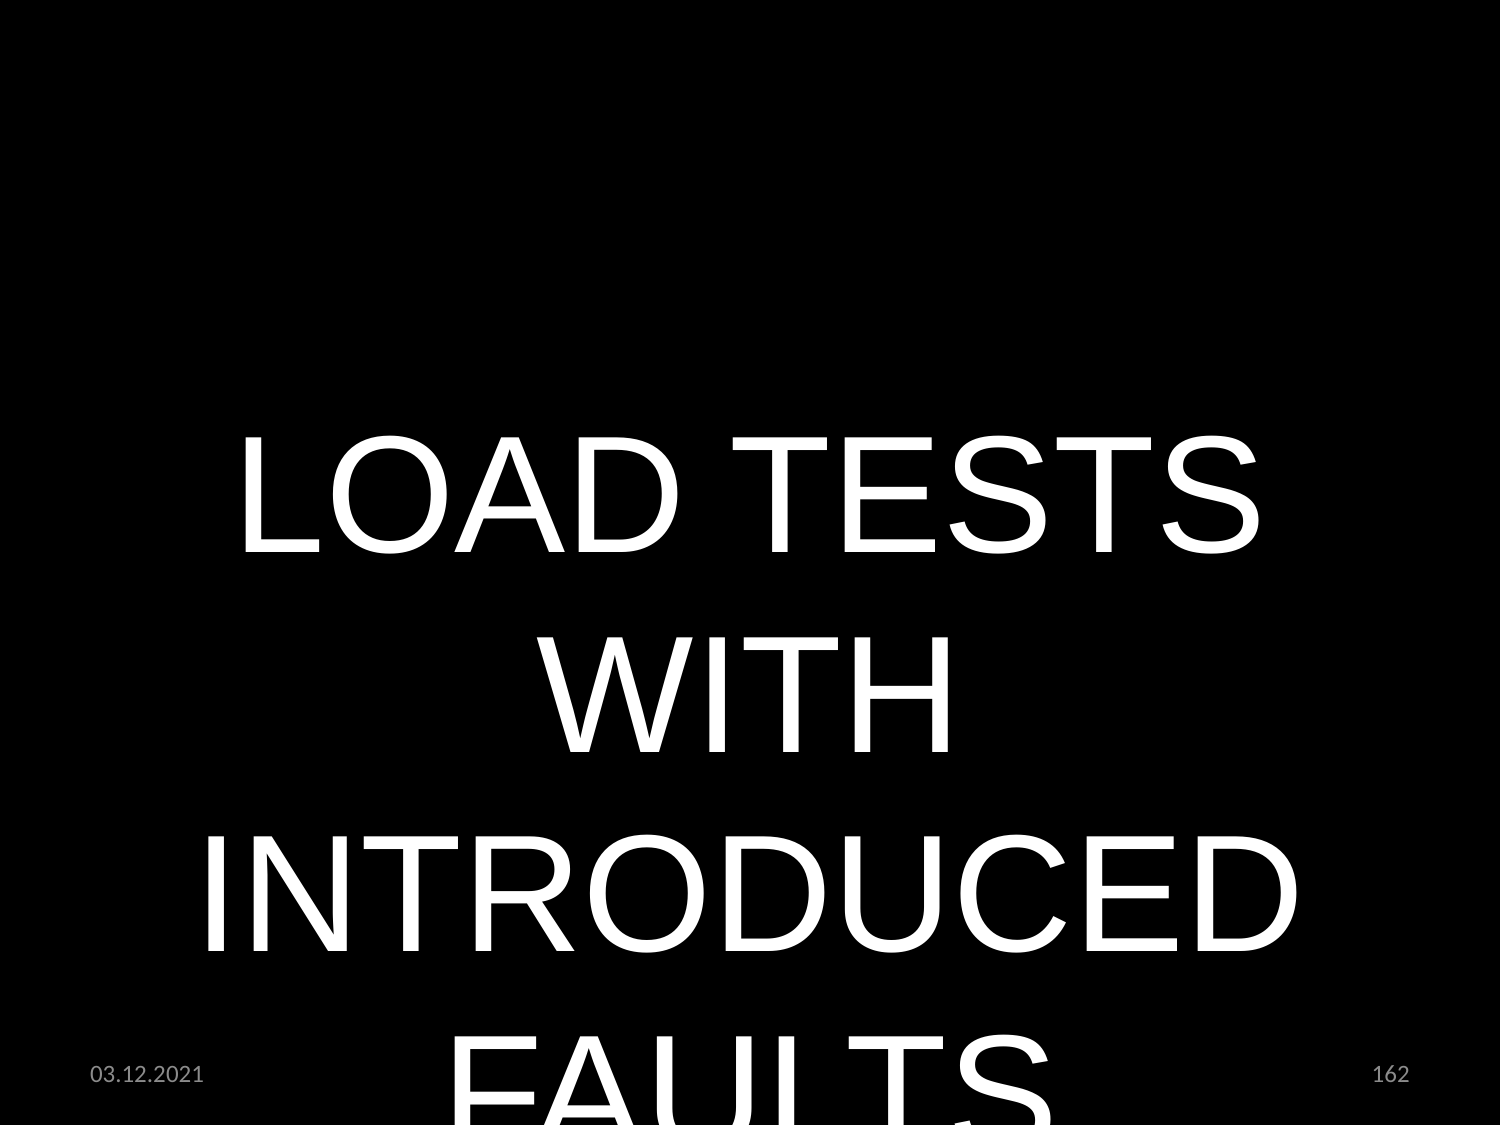

LOAD TESTS WITH INTRODUCED FAULTS
03.12.2021
162